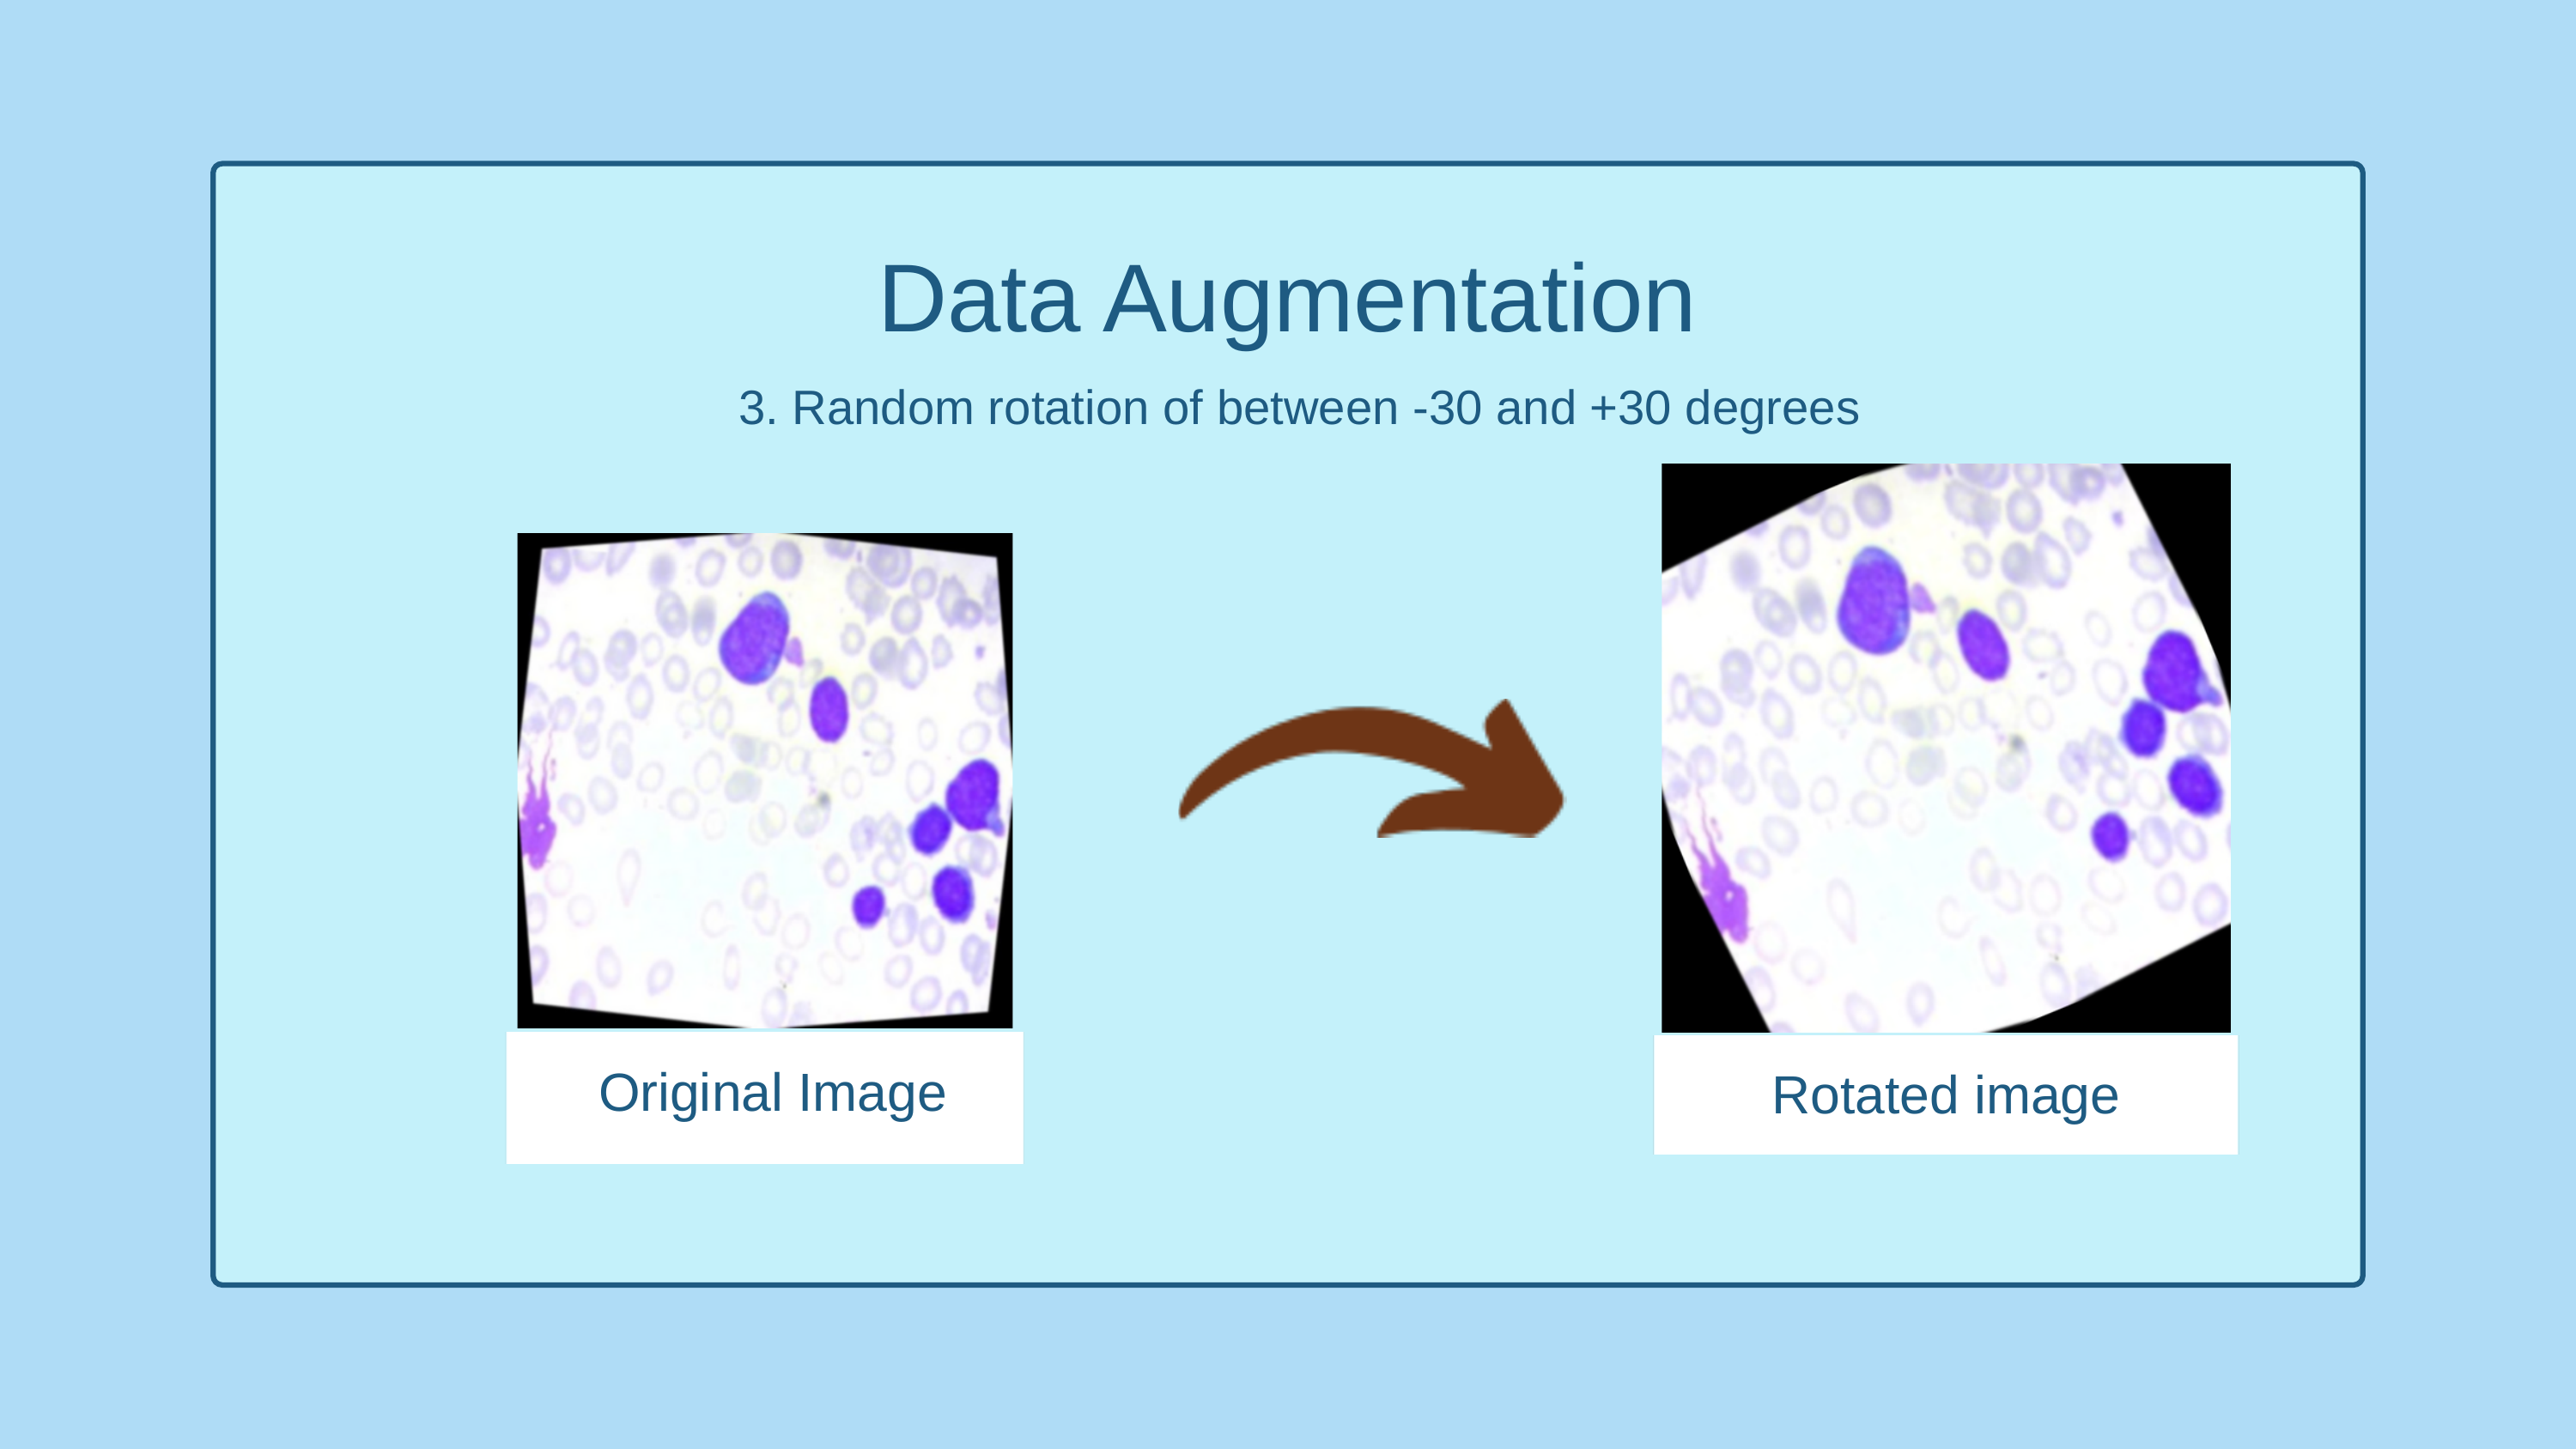

Data Augmentation
3. Random rotation of between -30 and +30 degrees

Original Image
Rotated image